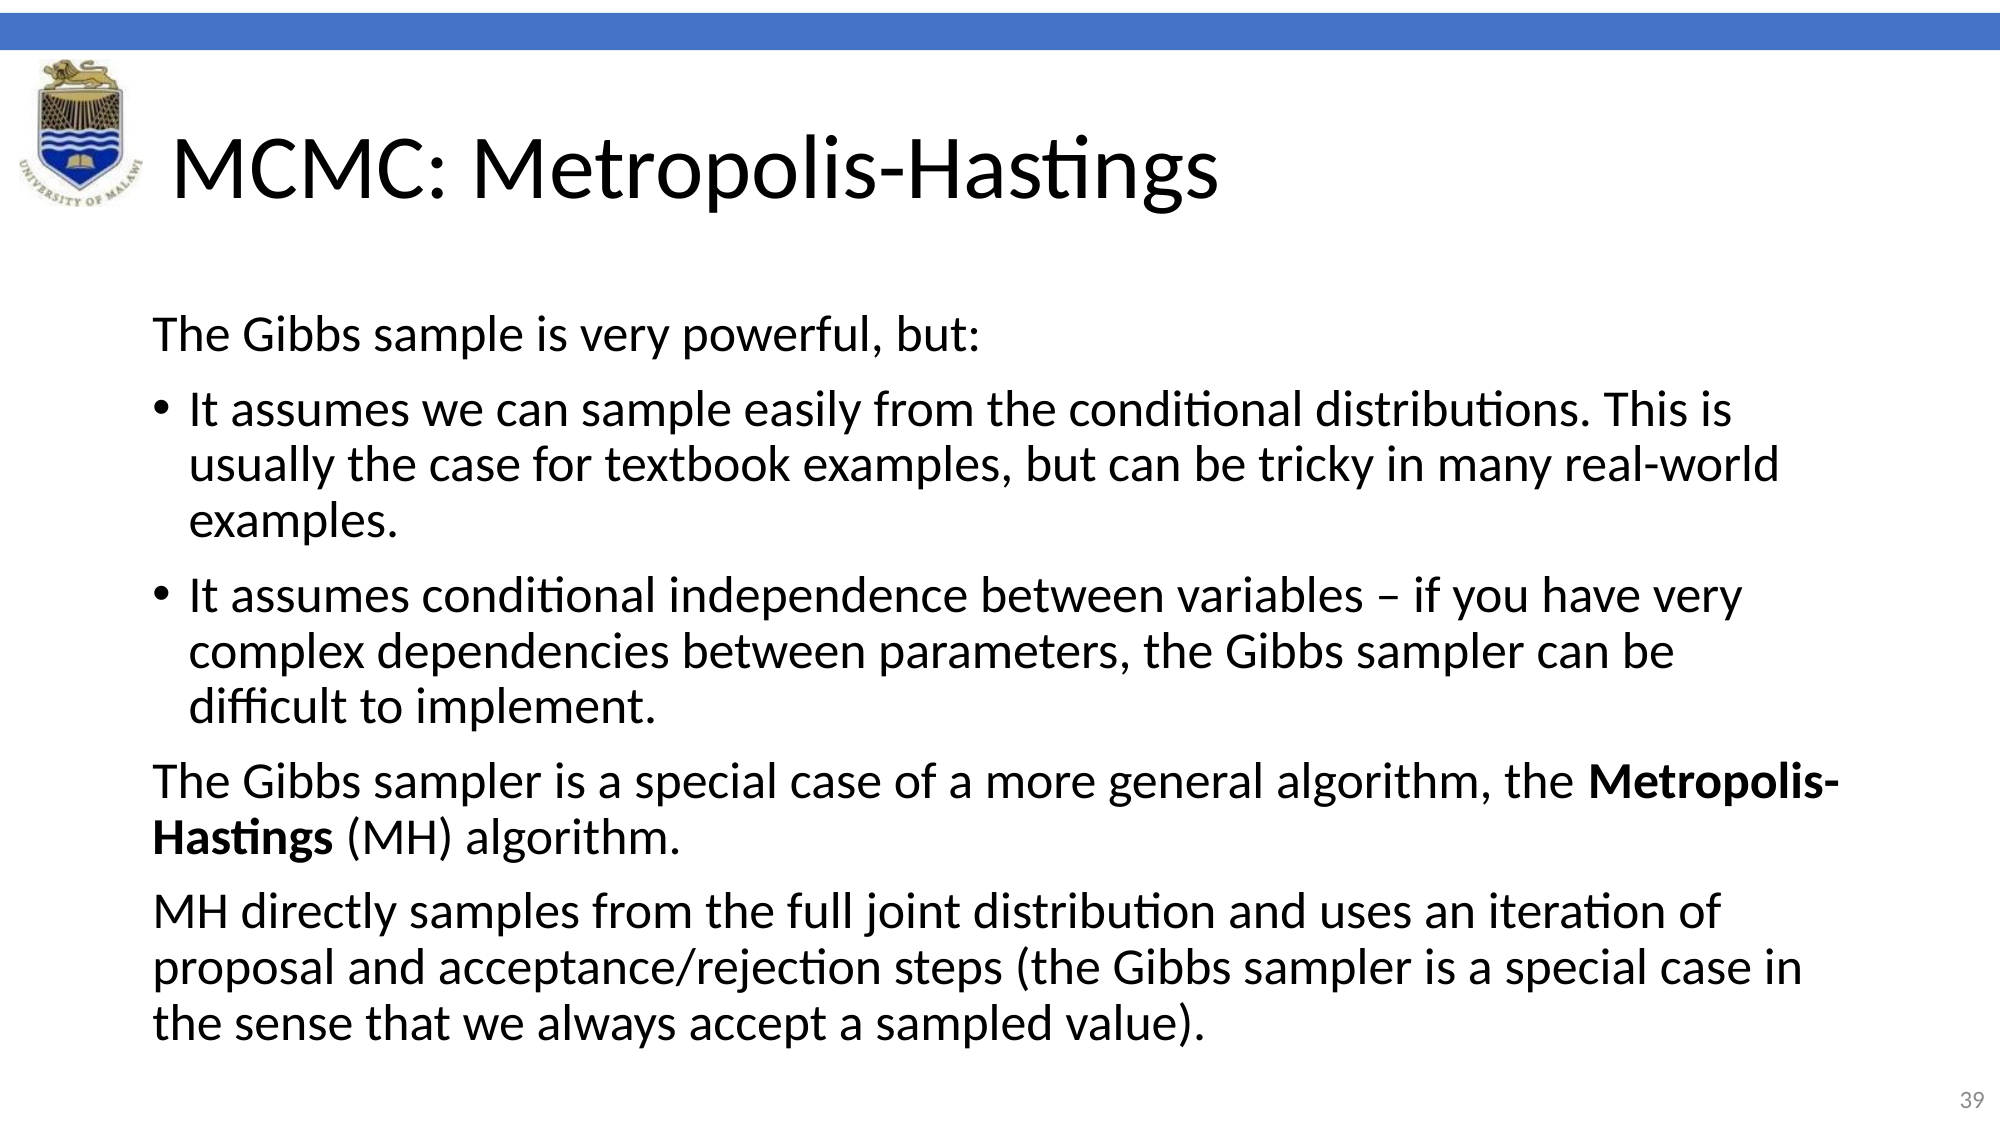

# MCMC: Metropolis-Hastings
The Gibbs sample is very powerful, but:
It assumes we can sample easily from the conditional distributions. This is usually the case for textbook examples, but can be tricky in many real-world examples.
It assumes conditional independence between variables – if you have very complex dependencies between parameters, the Gibbs sampler can be difficult to implement.
The Gibbs sampler is a special case of a more general algorithm, the Metropolis-Hastings (MH) algorithm.
MH directly samples from the full joint distribution and uses an iteration of proposal and acceptance/rejection steps (the Gibbs sampler is a special case in the sense that we always accept a sampled value).
39